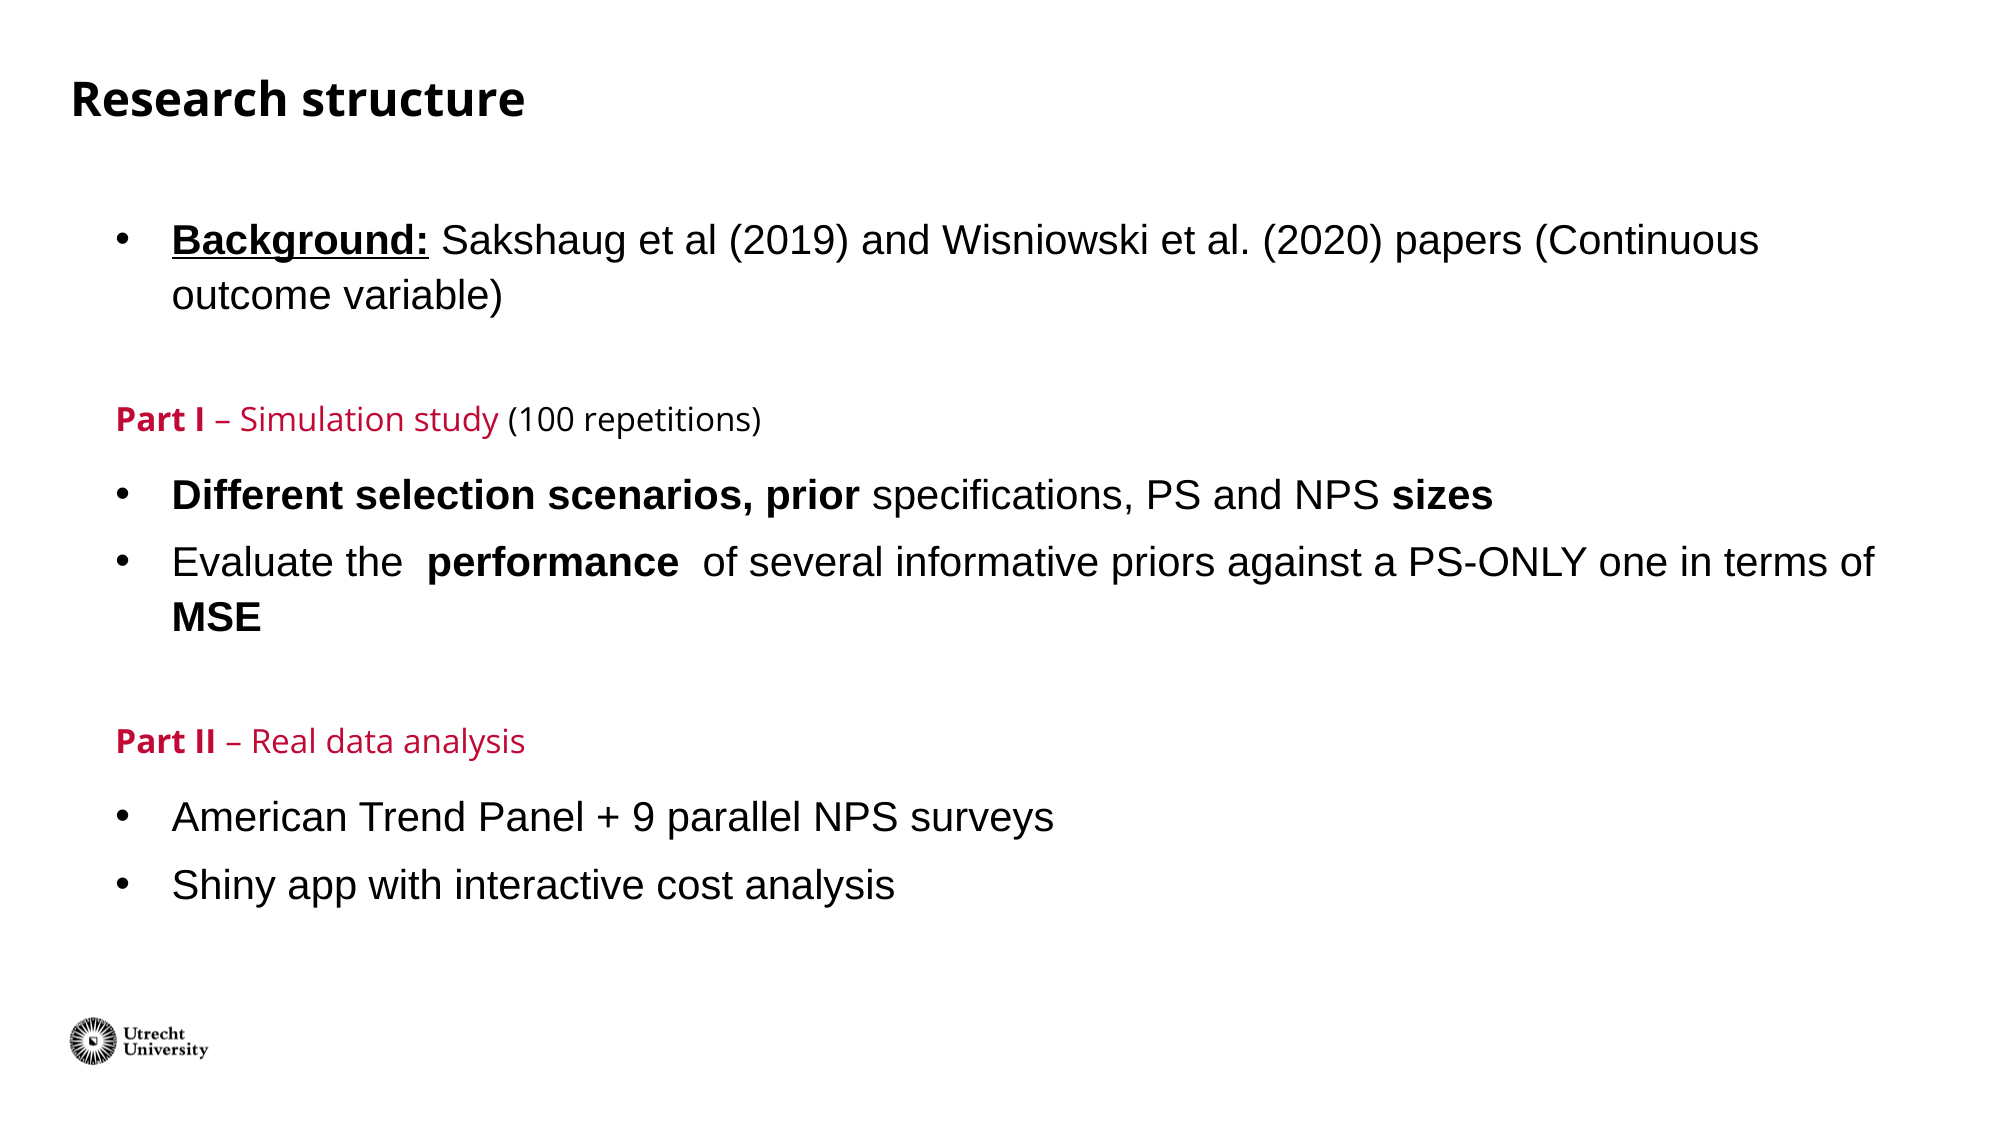

Research structure
Background: Sakshaug et al (2019) and Wisniowski et al. (2020) papers (Continuous outcome variable)

Part I – Simulation study (100 repetitions)
Different selection scenarios, prior specifications, PS and NPS sizes
Evaluate the  performance  of several informative priors against a PS-ONLY one in terms of MSE

Part II – Real data analysis
American Trend Panel + 9 parallel NPS surveys
Shiny app with interactive cost analysis